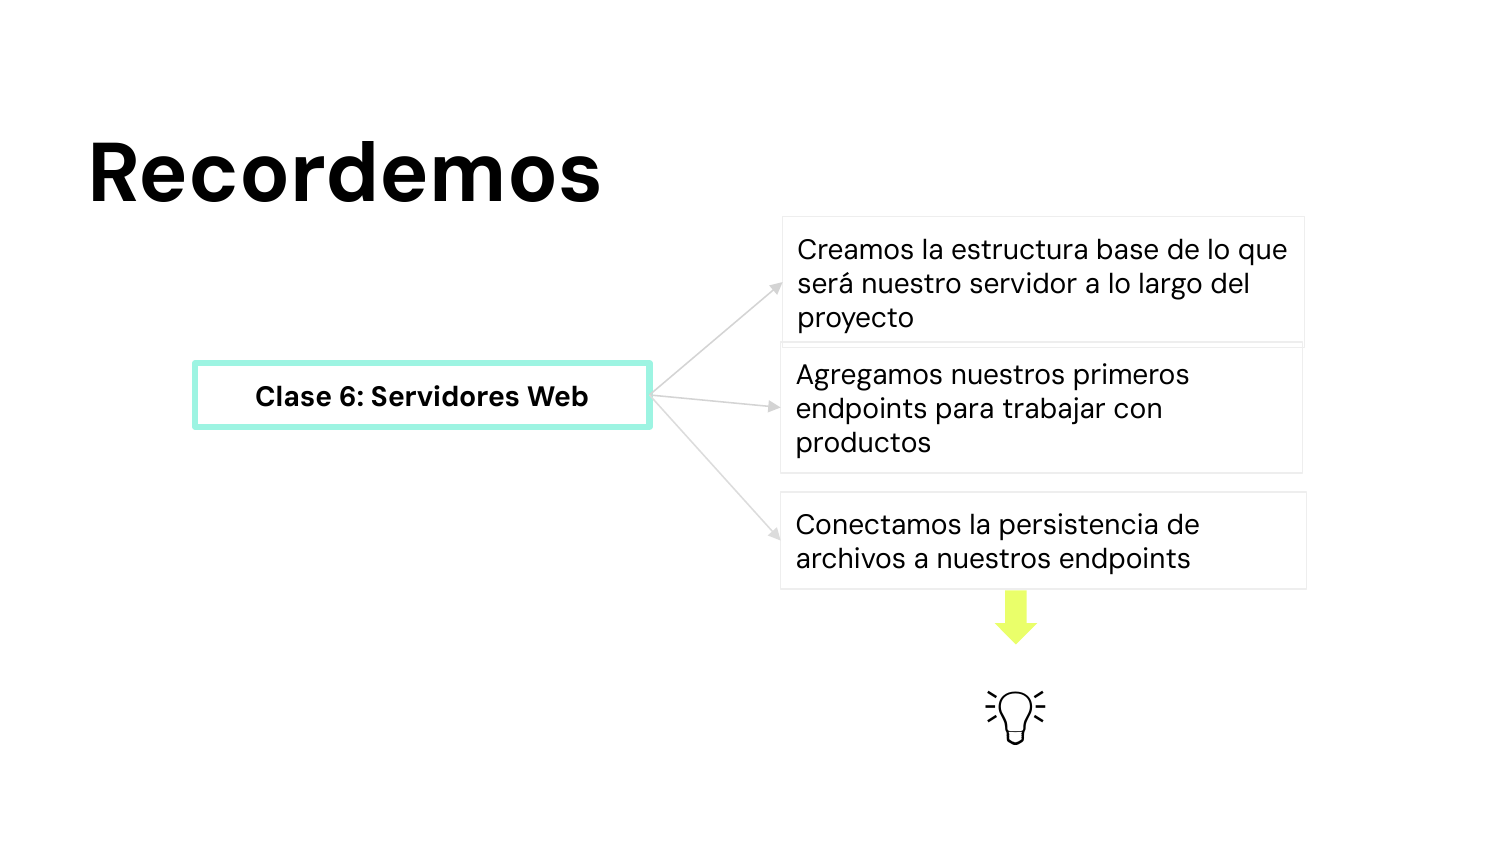

Recordemos
Creamos la estructura base de lo que será nuestro servidor a lo largo del proyecto
Agregamos nuestros primeros endpoints para trabajar con productos
Clase 6: Servidores Web
Conectamos la persistencia de archivos a nuestros endpoints

💡